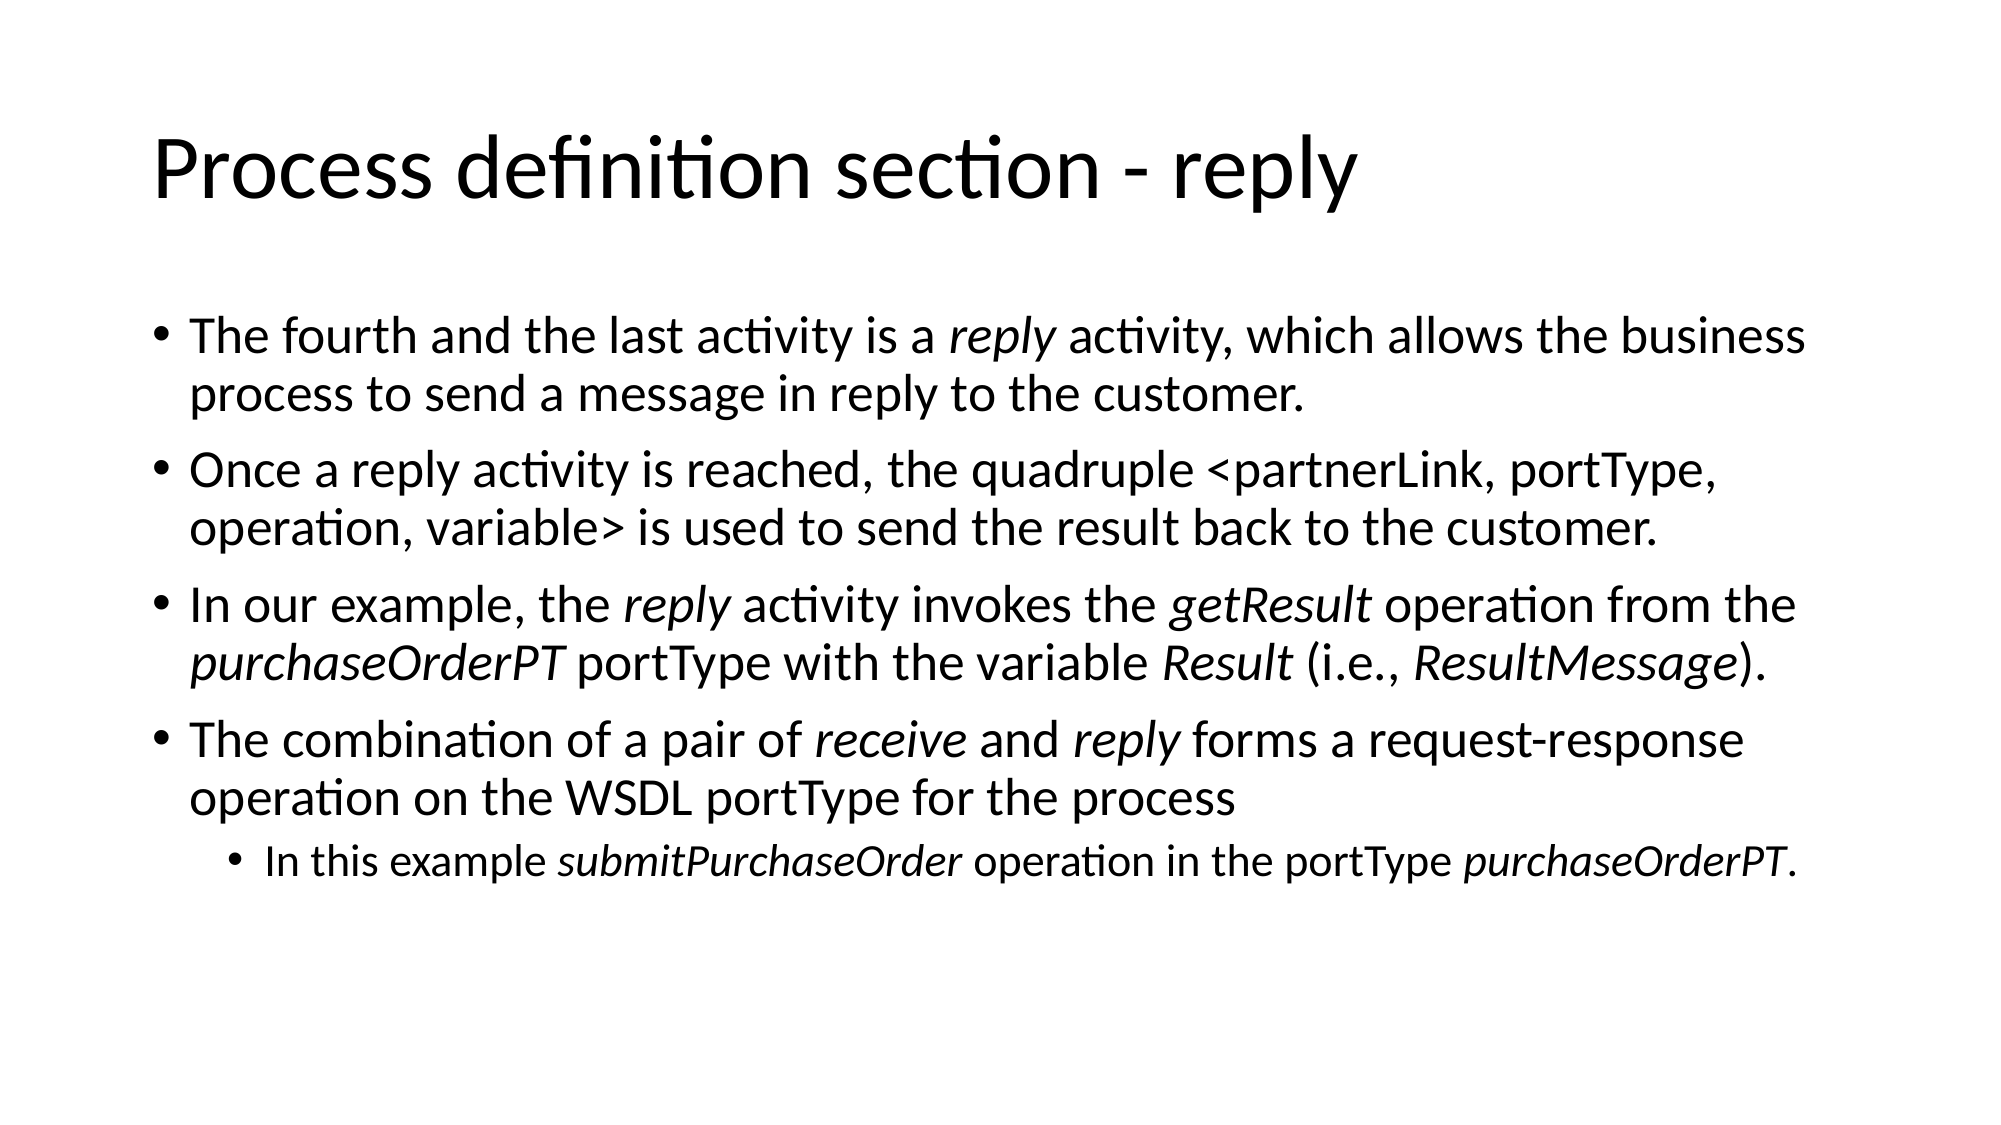

# Process definition section - reply
The fourth and the last activity is a reply activity, which allows the business process to send a message in reply to the customer.
Once a reply activity is reached, the quadruple <partnerLink, portType, operation, variable> is used to send the result back to the customer.
In our example, the reply activity invokes the getResult operation from the purchaseOrderPT portType with the variable Result (i.e., ResultMessage).
The combination of a pair of receive and reply forms a request-response operation on the WSDL portType for the process
In this example submitPurchaseOrder operation in the portType purchaseOrderPT.